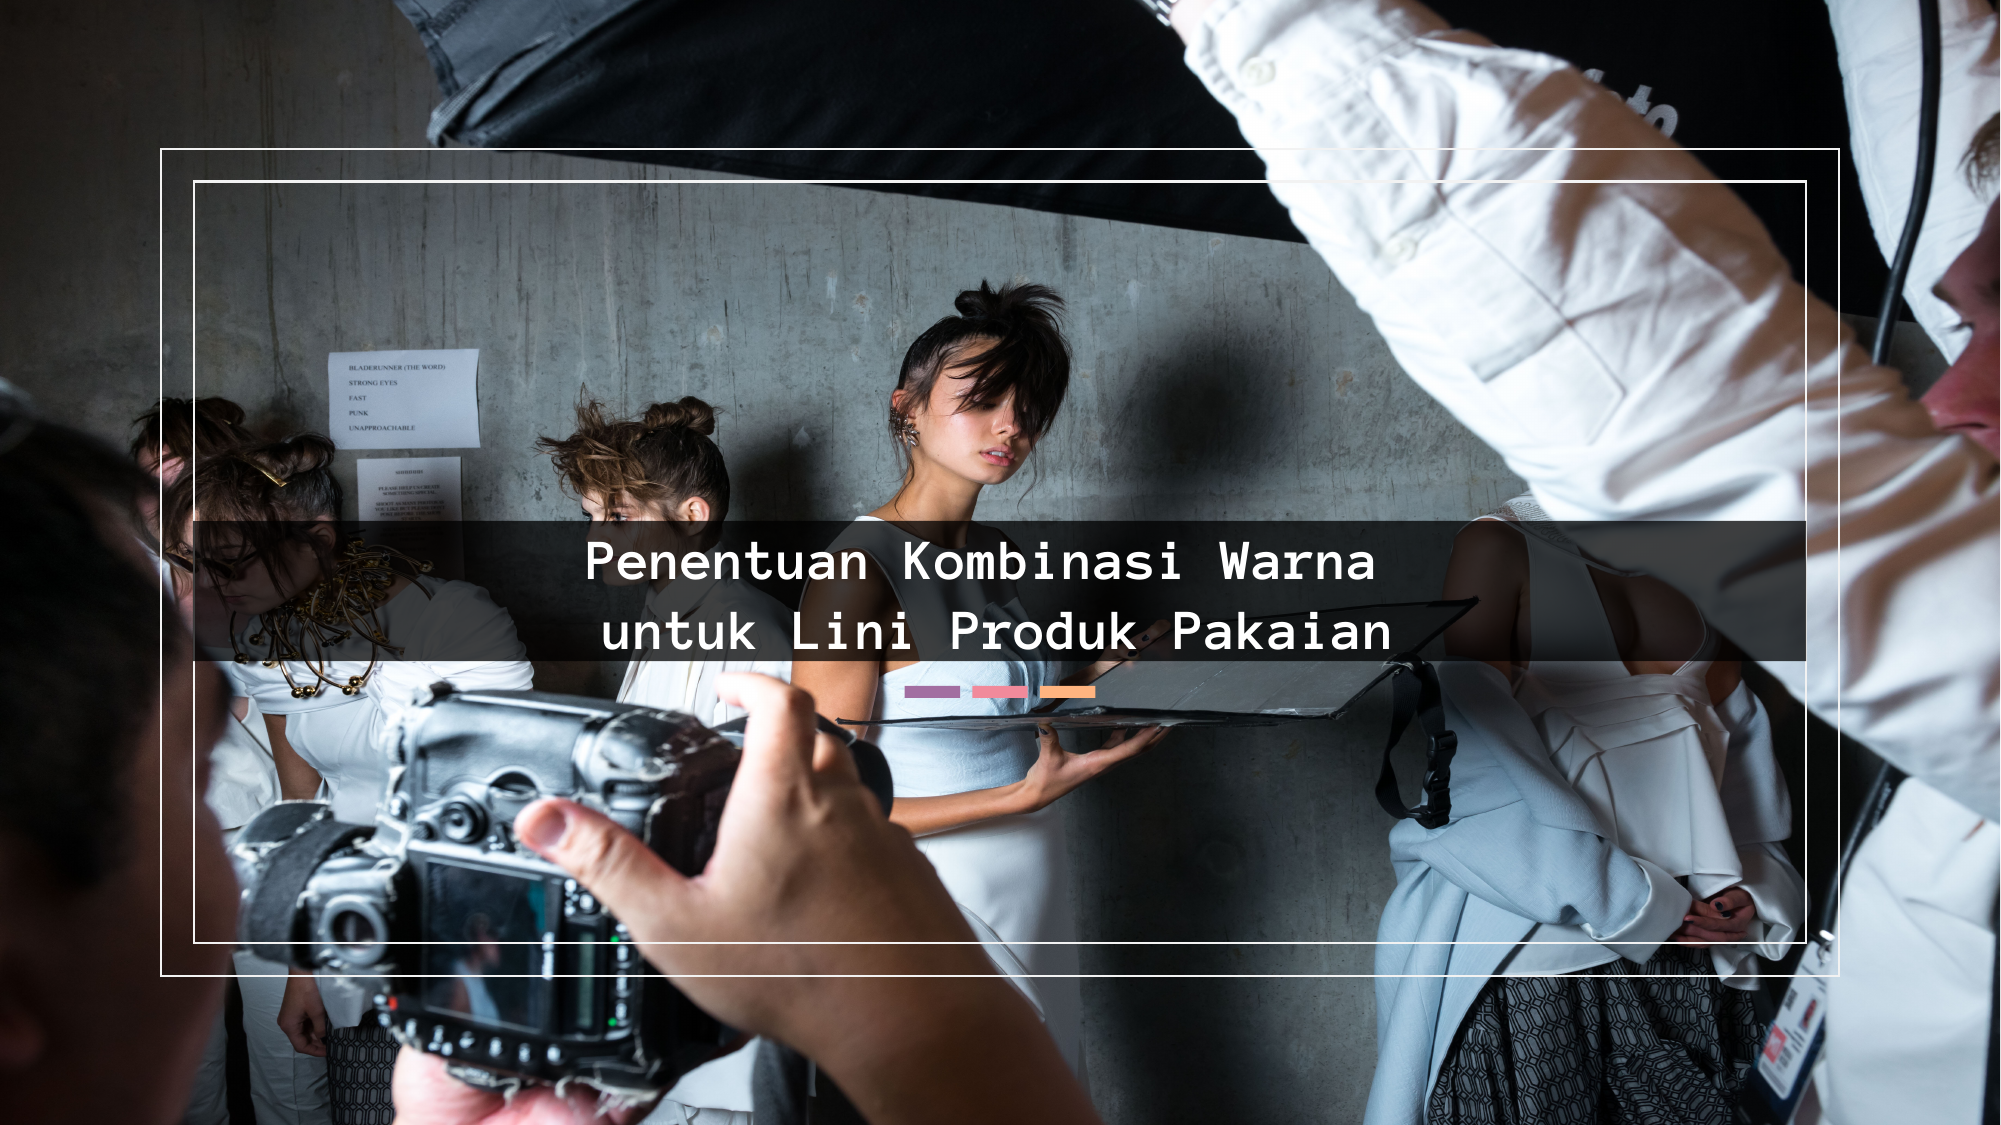

Penentuan Kombinasi Warna
untuk Lini Produk Pakaian